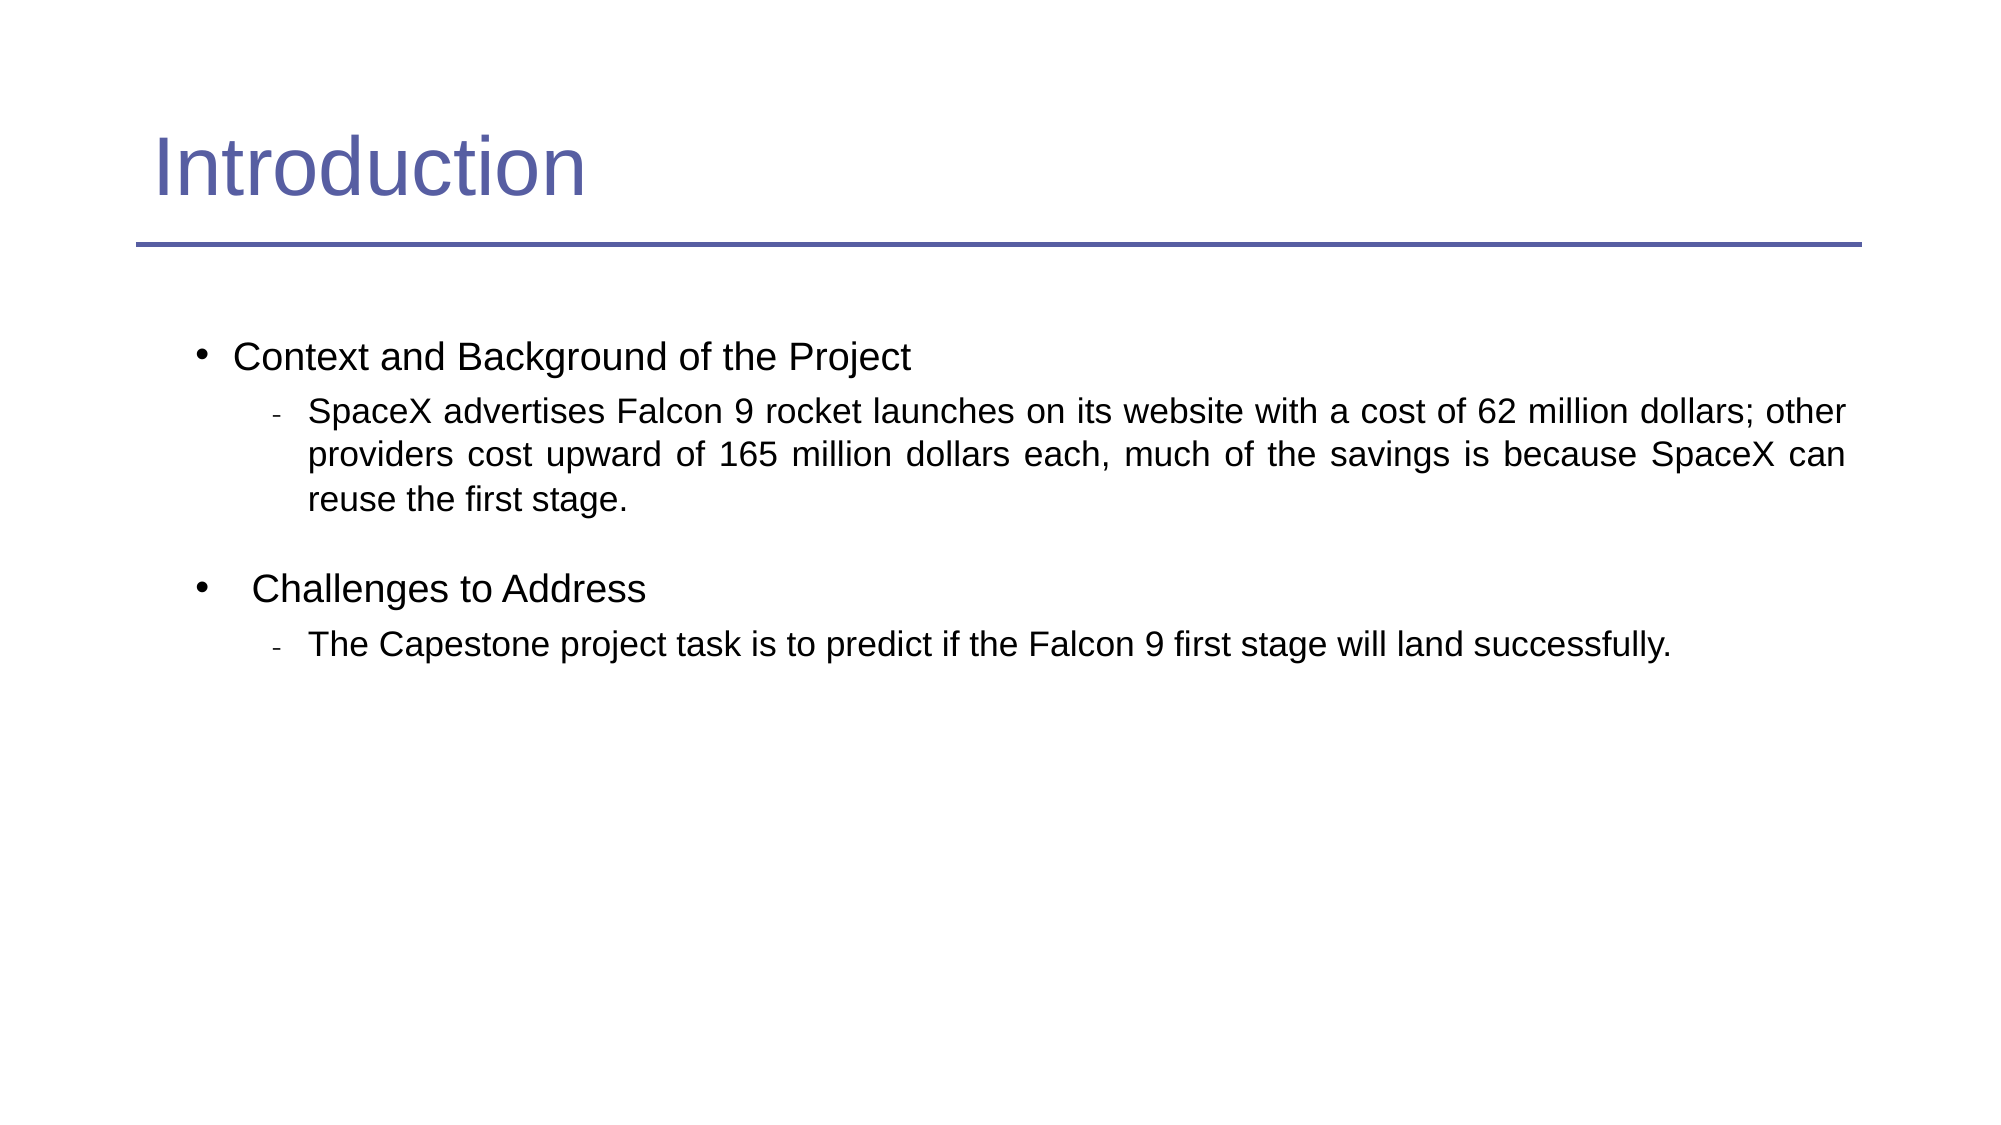

# Introduction
Context and Background of the Project
SpaceX advertises Falcon 9 rocket launches on its website with a cost of 62 million dollars; other providers cost upward of 165 million dollars each, much of the savings is because SpaceX can reuse the first stage.
Challenges to Address
The Capestone project task is to predict if the Falcon 9 first stage will land successfully.